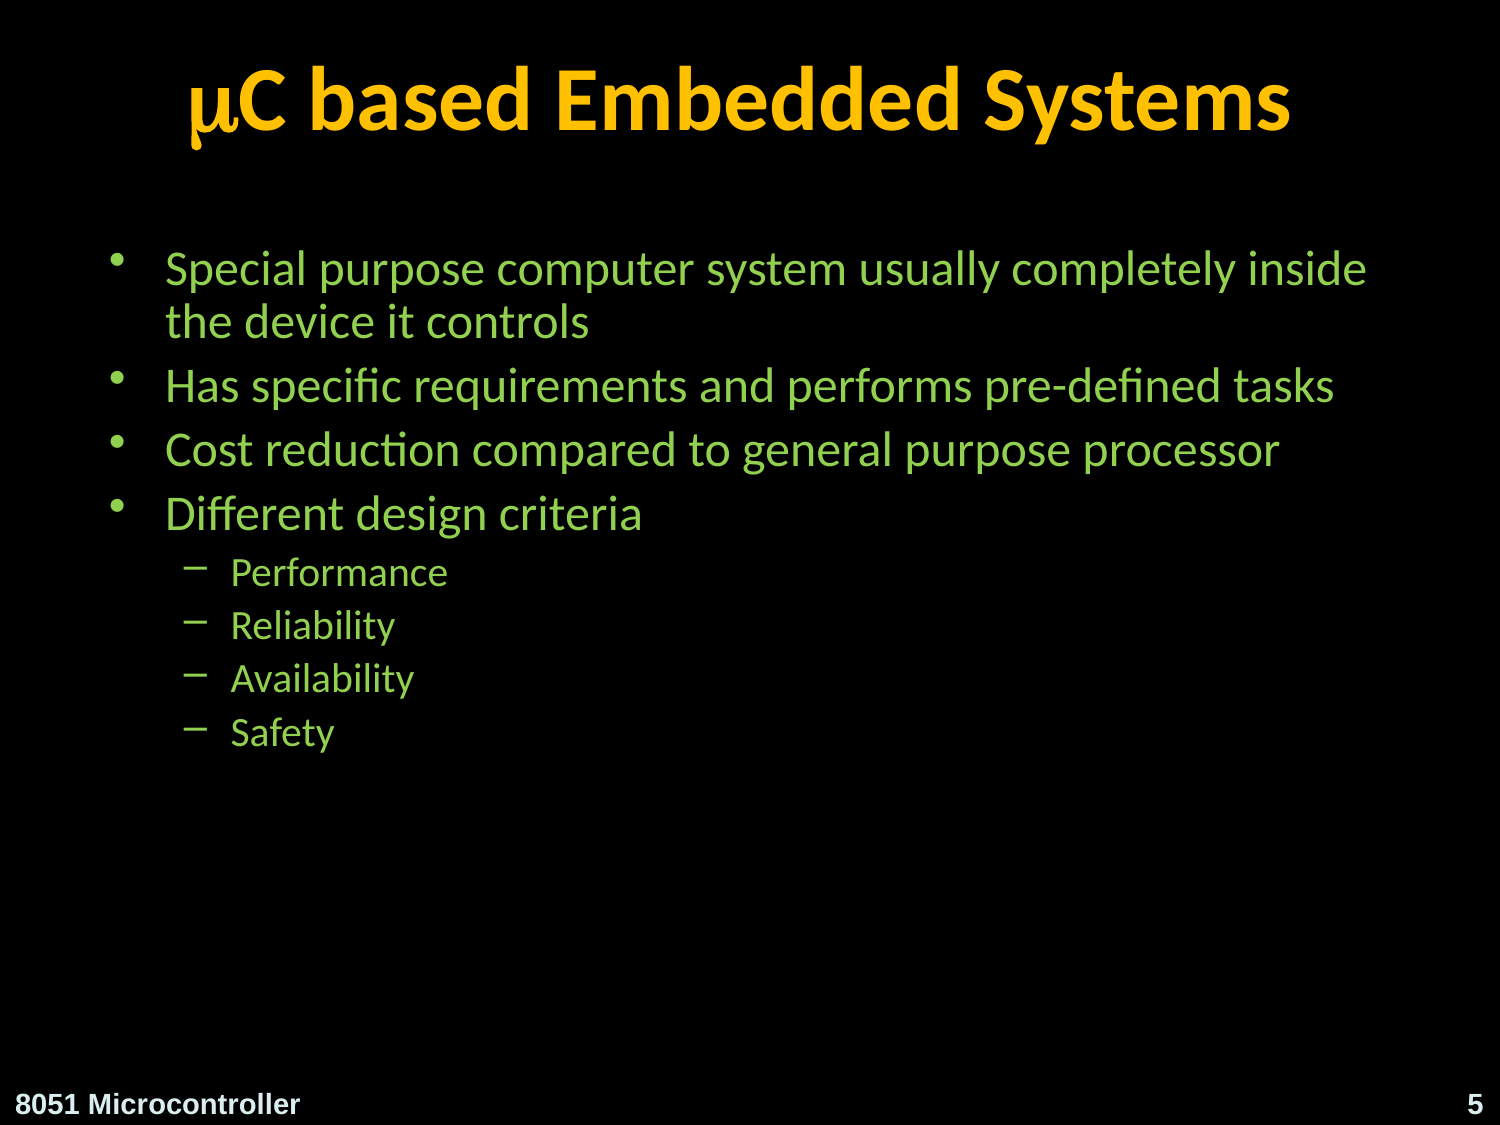

# μC based Embedded Systems
Special purpose computer system usually completely inside the device it controls
Has specific requirements and performs pre-defined tasks
Cost reduction compared to general purpose processor
Different design criteria
Performance
Reliability
Availability
Safety

8051 Microcontroller
5